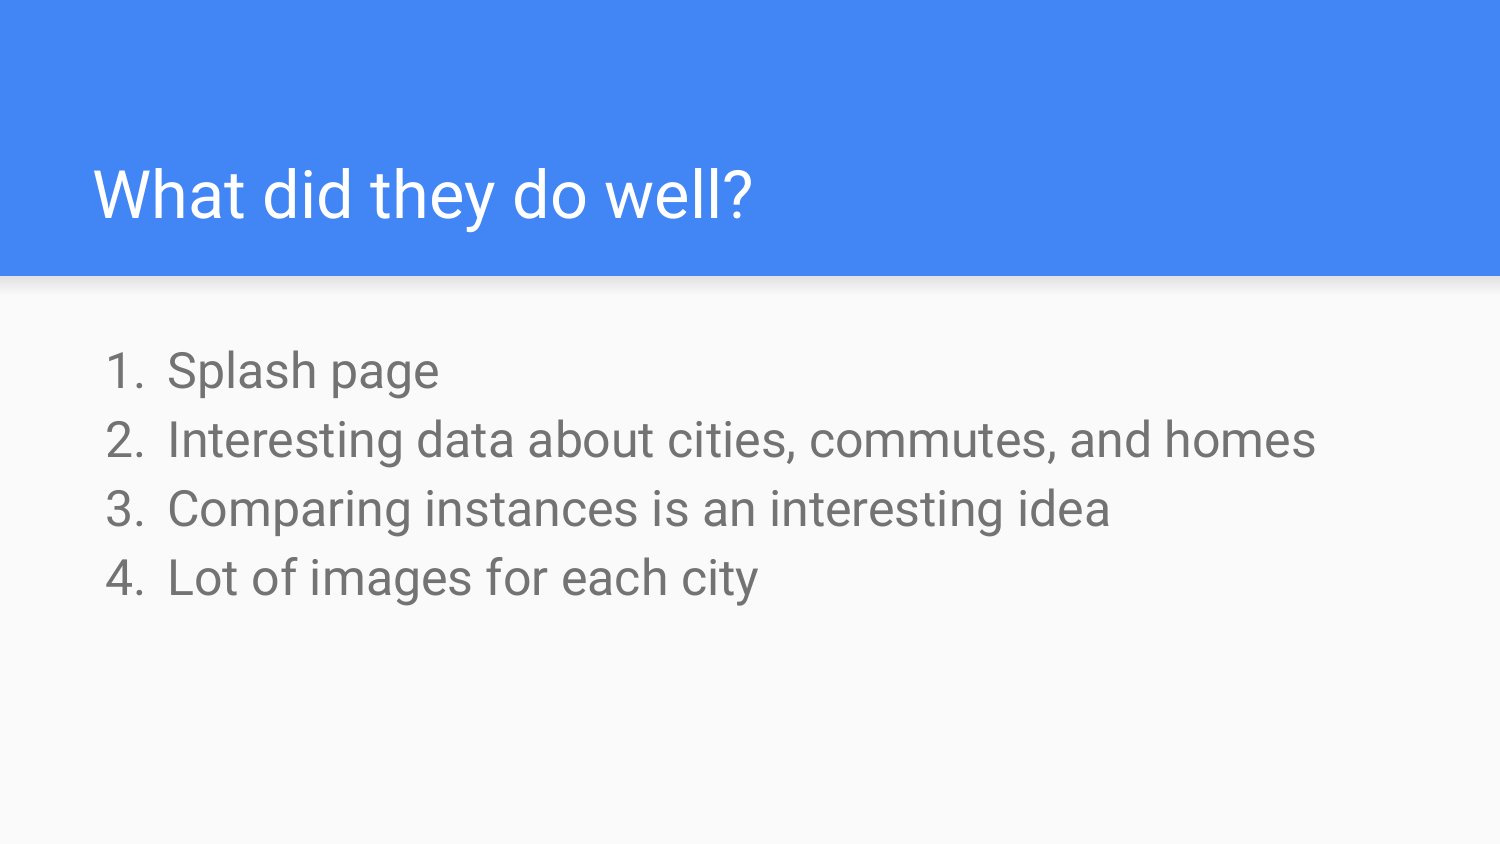

# What did they do well?
Splash page
Interesting data about cities, commutes, and homes
Comparing instances is an interesting idea
Lot of images for each city